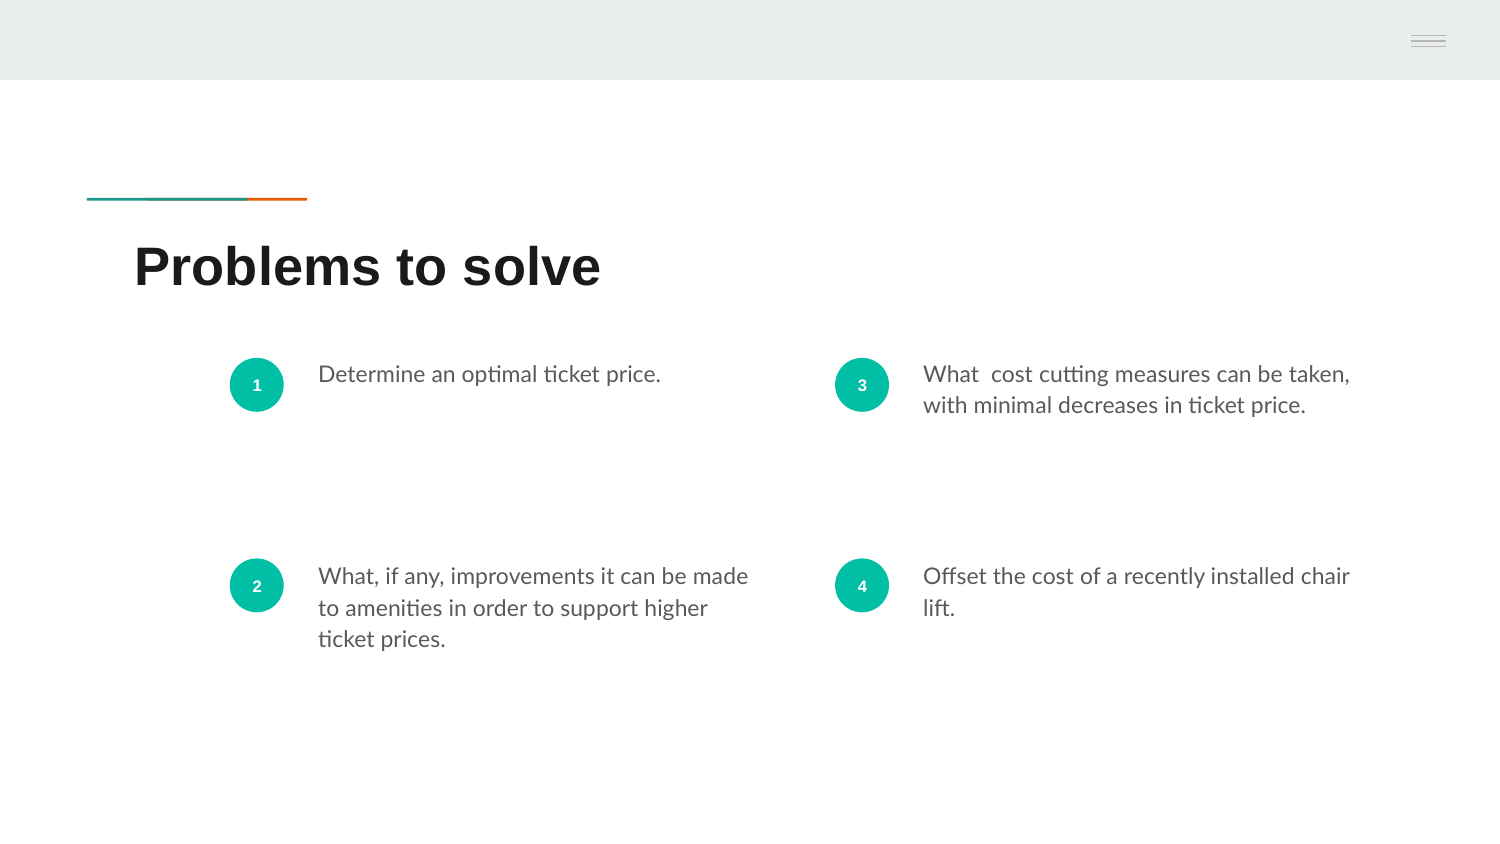

# Problems to solve
Determine an optimal ticket price.
What  cost cutting measures can be taken, with minimal decreases in ticket price.

1
3
What, if any, improvements it can be made to amenities in order to support higher ticket prices.
Offset the cost of a recently installed chair lift.
2
4